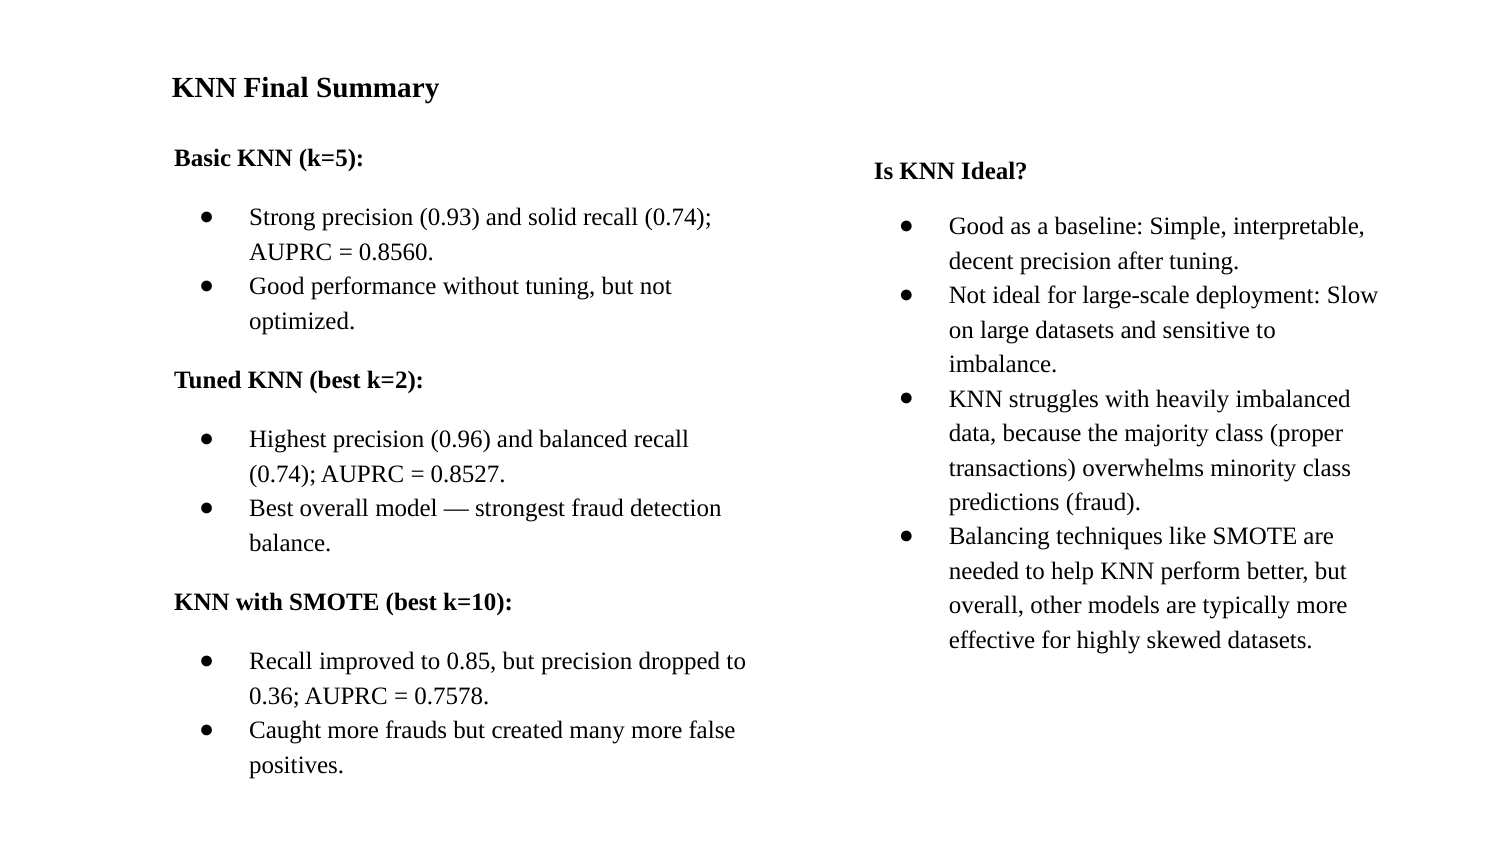

# KNN Final Summary
Basic KNN (k=5):
Strong precision (0.93) and solid recall (0.74); AUPRC = 0.8560.
Good performance without tuning, but not optimized.
Tuned KNN (best k=2):
Highest precision (0.96) and balanced recall (0.74); AUPRC = 0.8527.
Best overall model — strongest fraud detection balance.
KNN with SMOTE (best k=10):
Recall improved to 0.85, but precision dropped to 0.36; AUPRC = 0.7578.
Caught more frauds but created many more false positives.

Is KNN Ideal?
Good as a baseline: Simple, interpretable, decent precision after tuning.
Not ideal for large-scale deployment: Slow on large datasets and sensitive to imbalance.
KNN struggles with heavily imbalanced data, because the majority class (proper transactions) overwhelms minority class predictions (fraud).
Balancing techniques like SMOTE are needed to help KNN perform better, but overall, other models are typically more effective for highly skewed datasets.